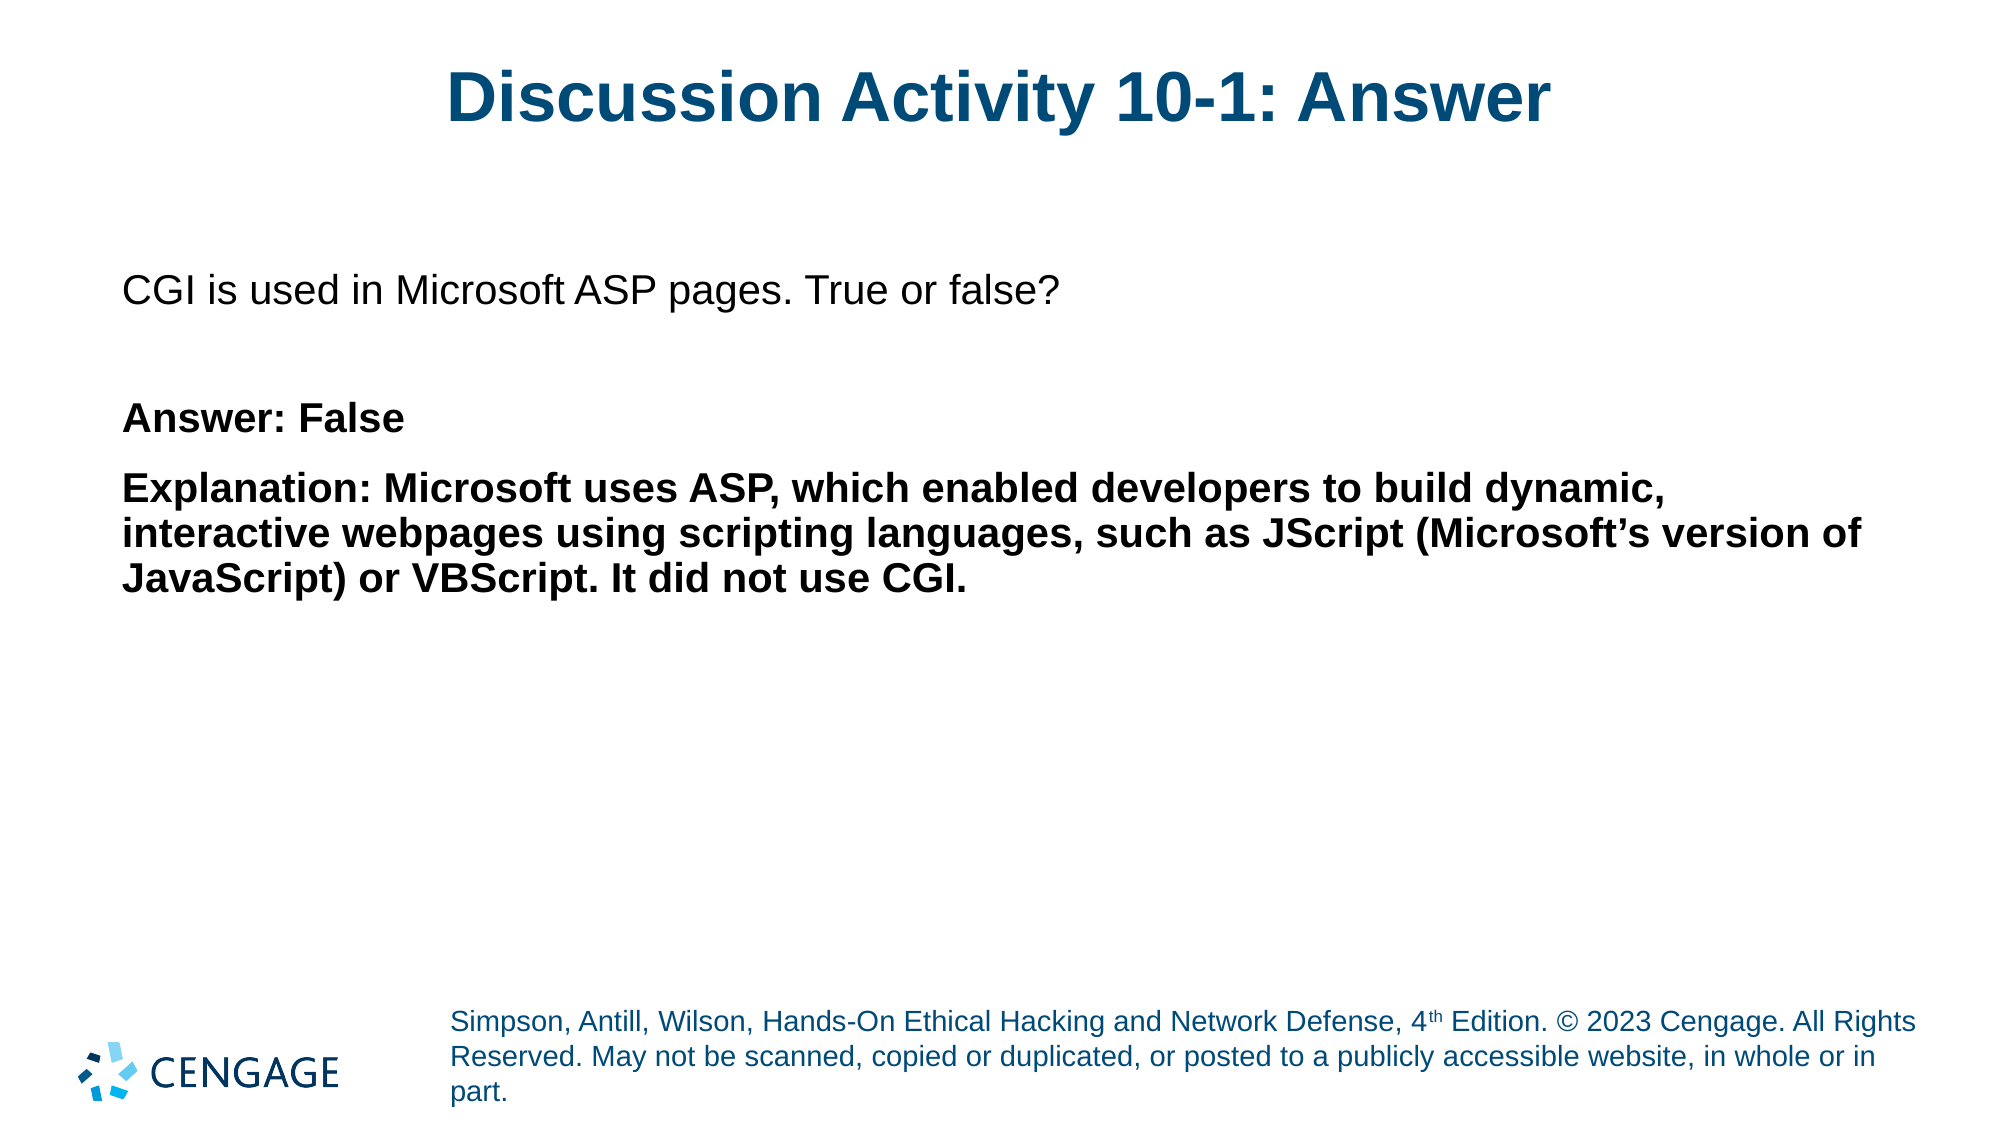

# Discussion Activity 10-1: Answer
CGI is used in Microsoft ASP pages. True or false?

Answer: False
Explanation: Microsoft uses ASP, which enabled developers to build dynamic, interactive webpages using scripting languages, such as JScript (Microsoft’s version of JavaScript) or VBScript. It did not use CGI.